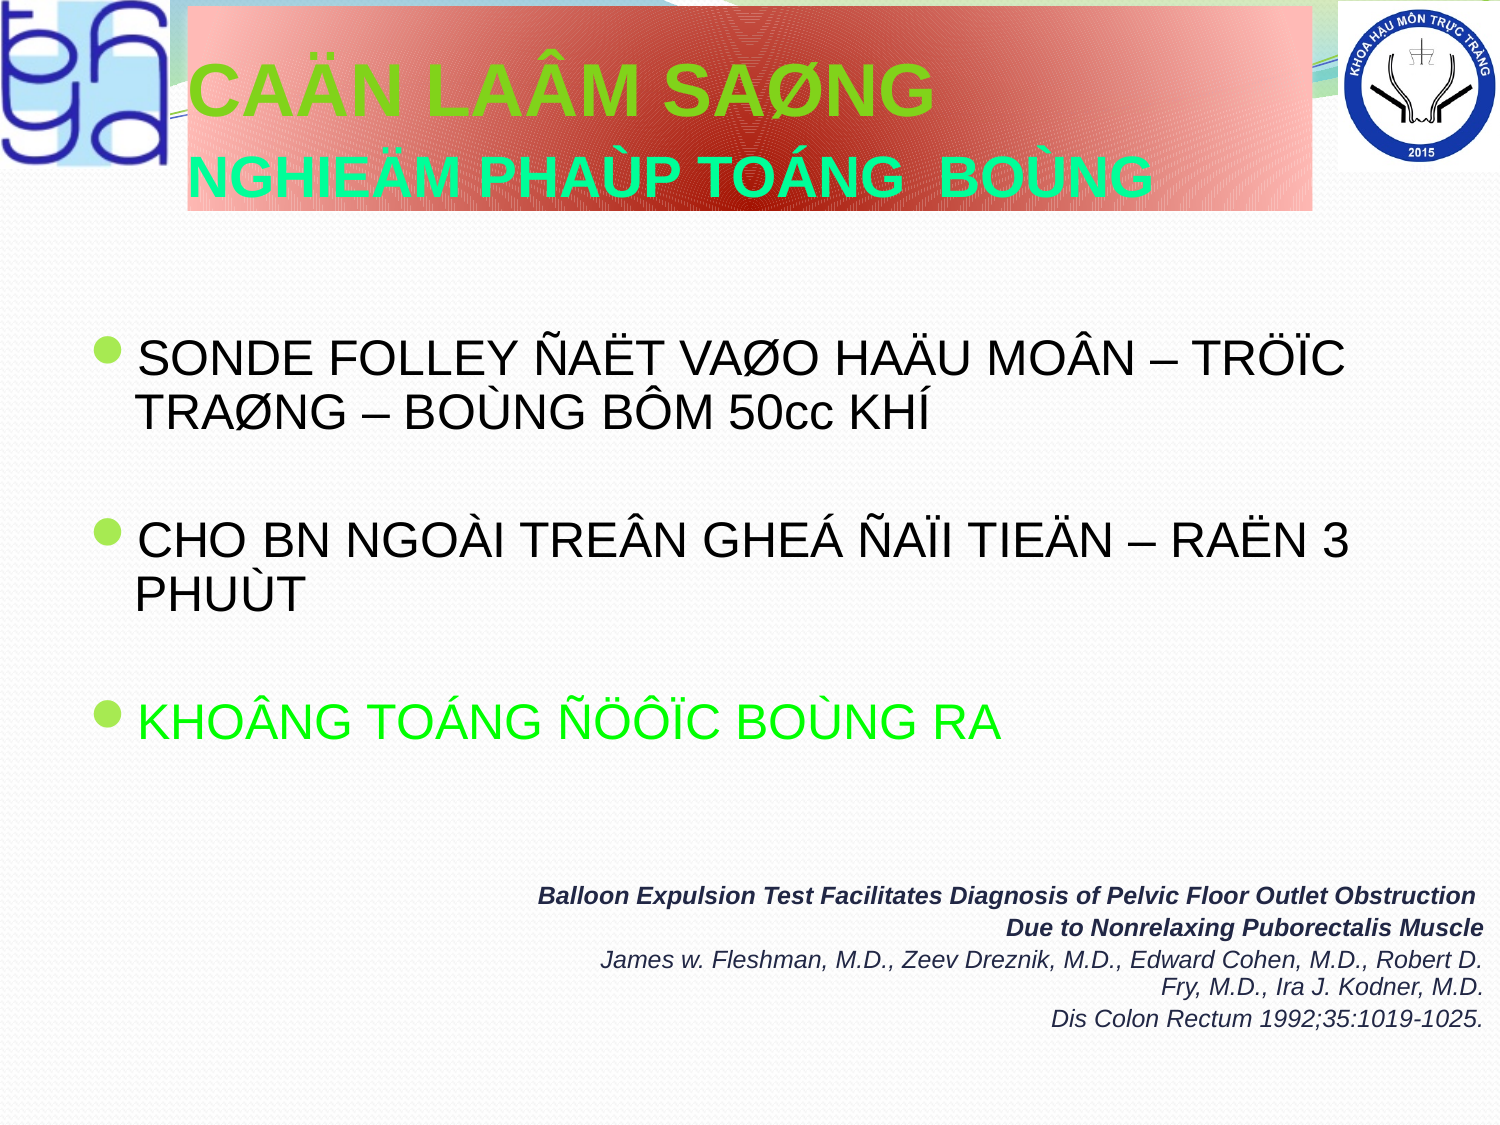

# CAÄN LAÂM SAØNG NGHIEÄM PHAÙP TOÁNG  BOÙNG
SONDE FOLLEY ÑAËT VAØO HAÄU MOÂN – TRÖÏC TRAØNG – BOÙNG BÔM 50cc KHÍ

CHO BN NGOÀI TREÂN GHEÁ ÑAÏI TIEÄN – RAËN 3 PHUÙT

KHOÂNG TOÁNG ÑÖÔÏC BOÙNG RA

Balloon Expulsion Test Facilitates Diagnosis of Pelvic Floor Outlet Obstruction
Due to Nonrelaxing Puborectalis Muscle
				James w. Fleshman, M.D., Zeev Dreznik, M.D., Edward Cohen, M.D., Robert D. Fry, M.D., Ira J. Kodner, M.D.
	Dis Colon Rectum 1992;35:1019-1025.